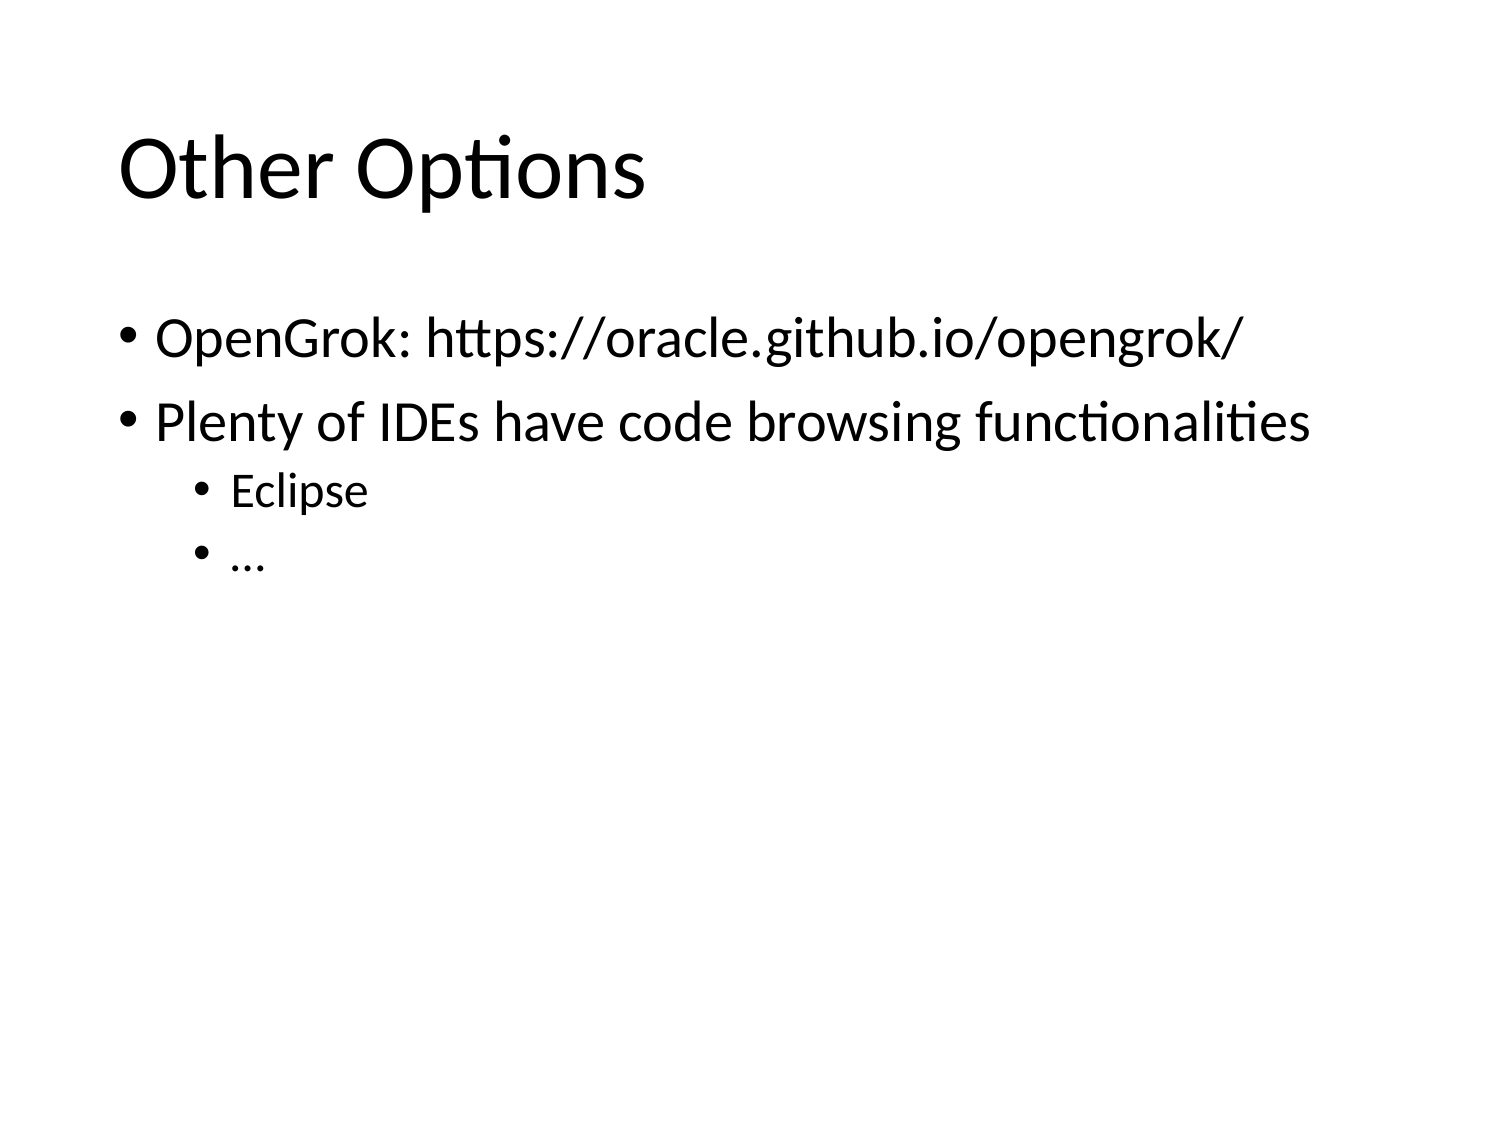

# Other Options
OpenGrok: https://oracle.github.io/opengrok/
Plenty of IDEs have code browsing functionalities
Eclipse
…